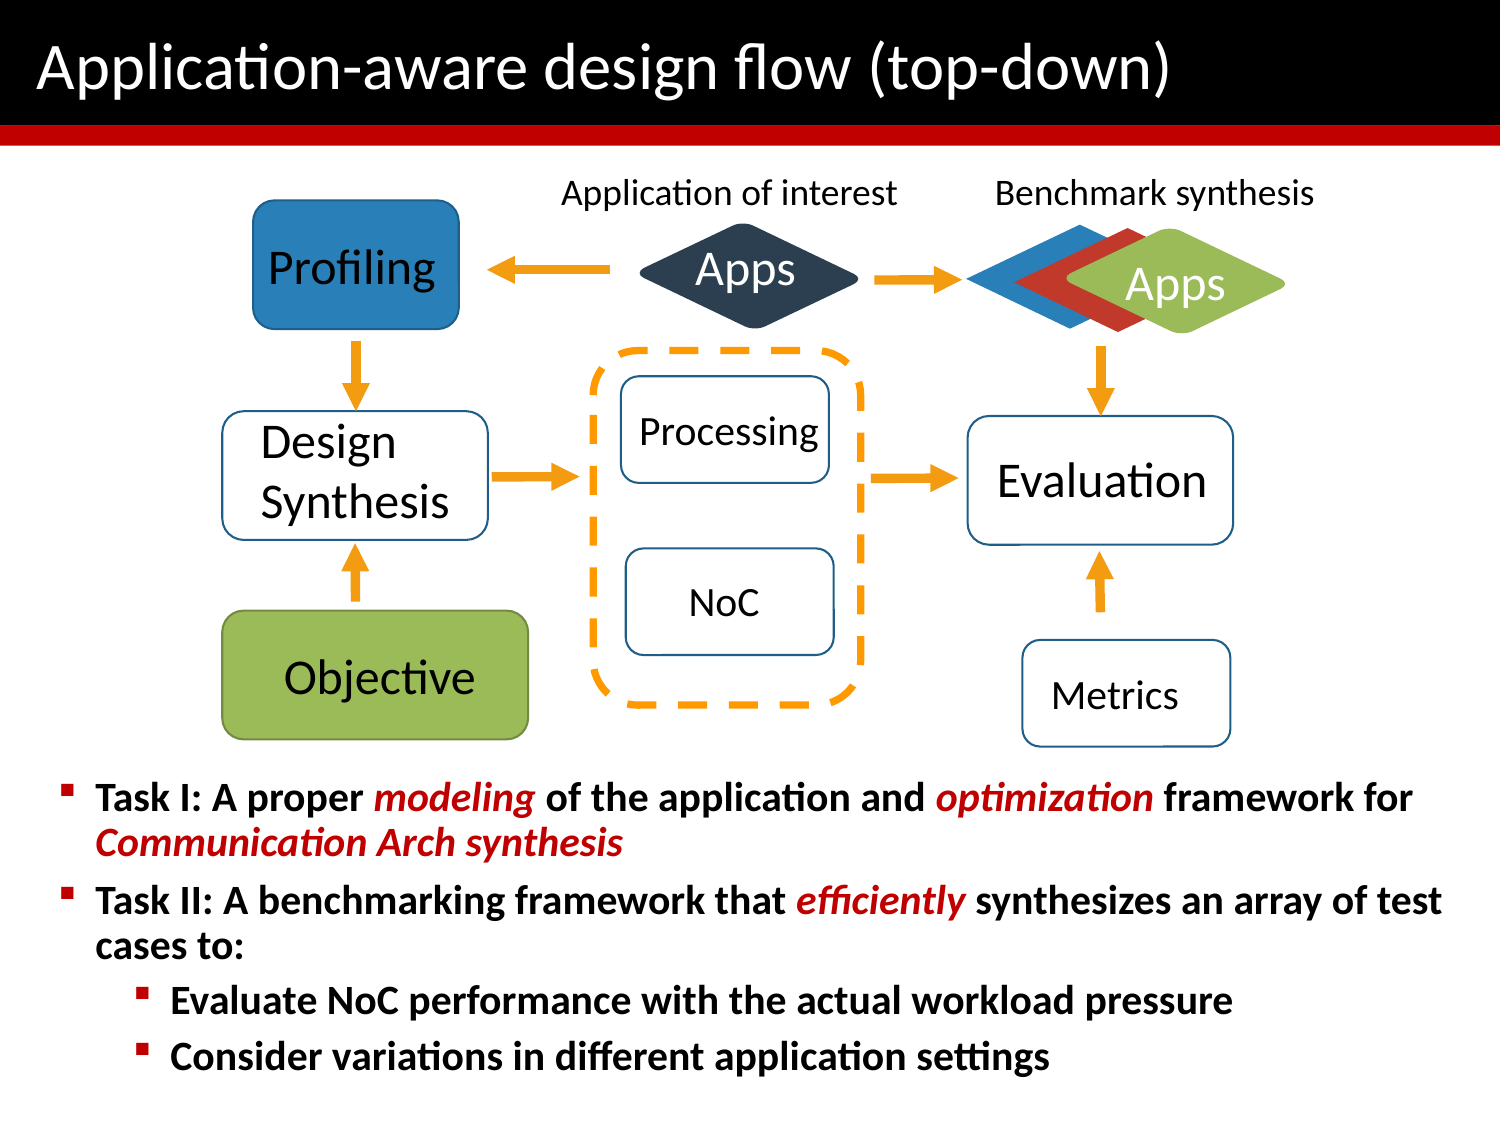

# Application-aware design flow (top-down)
Benchmark synthesis
Application of interest

Profiling

Apps
Apps

   Processing
Design
Synthesis

   Evaluation

NoC

Objective

   Metrics
Task I: A proper modeling of the application and optimization framework for Communication Arch synthesis
Task II: A benchmarking framework that efficiently synthesizes an array of test cases to:
Evaluate NoC performance with the actual workload pressure
Consider variations in different application settings